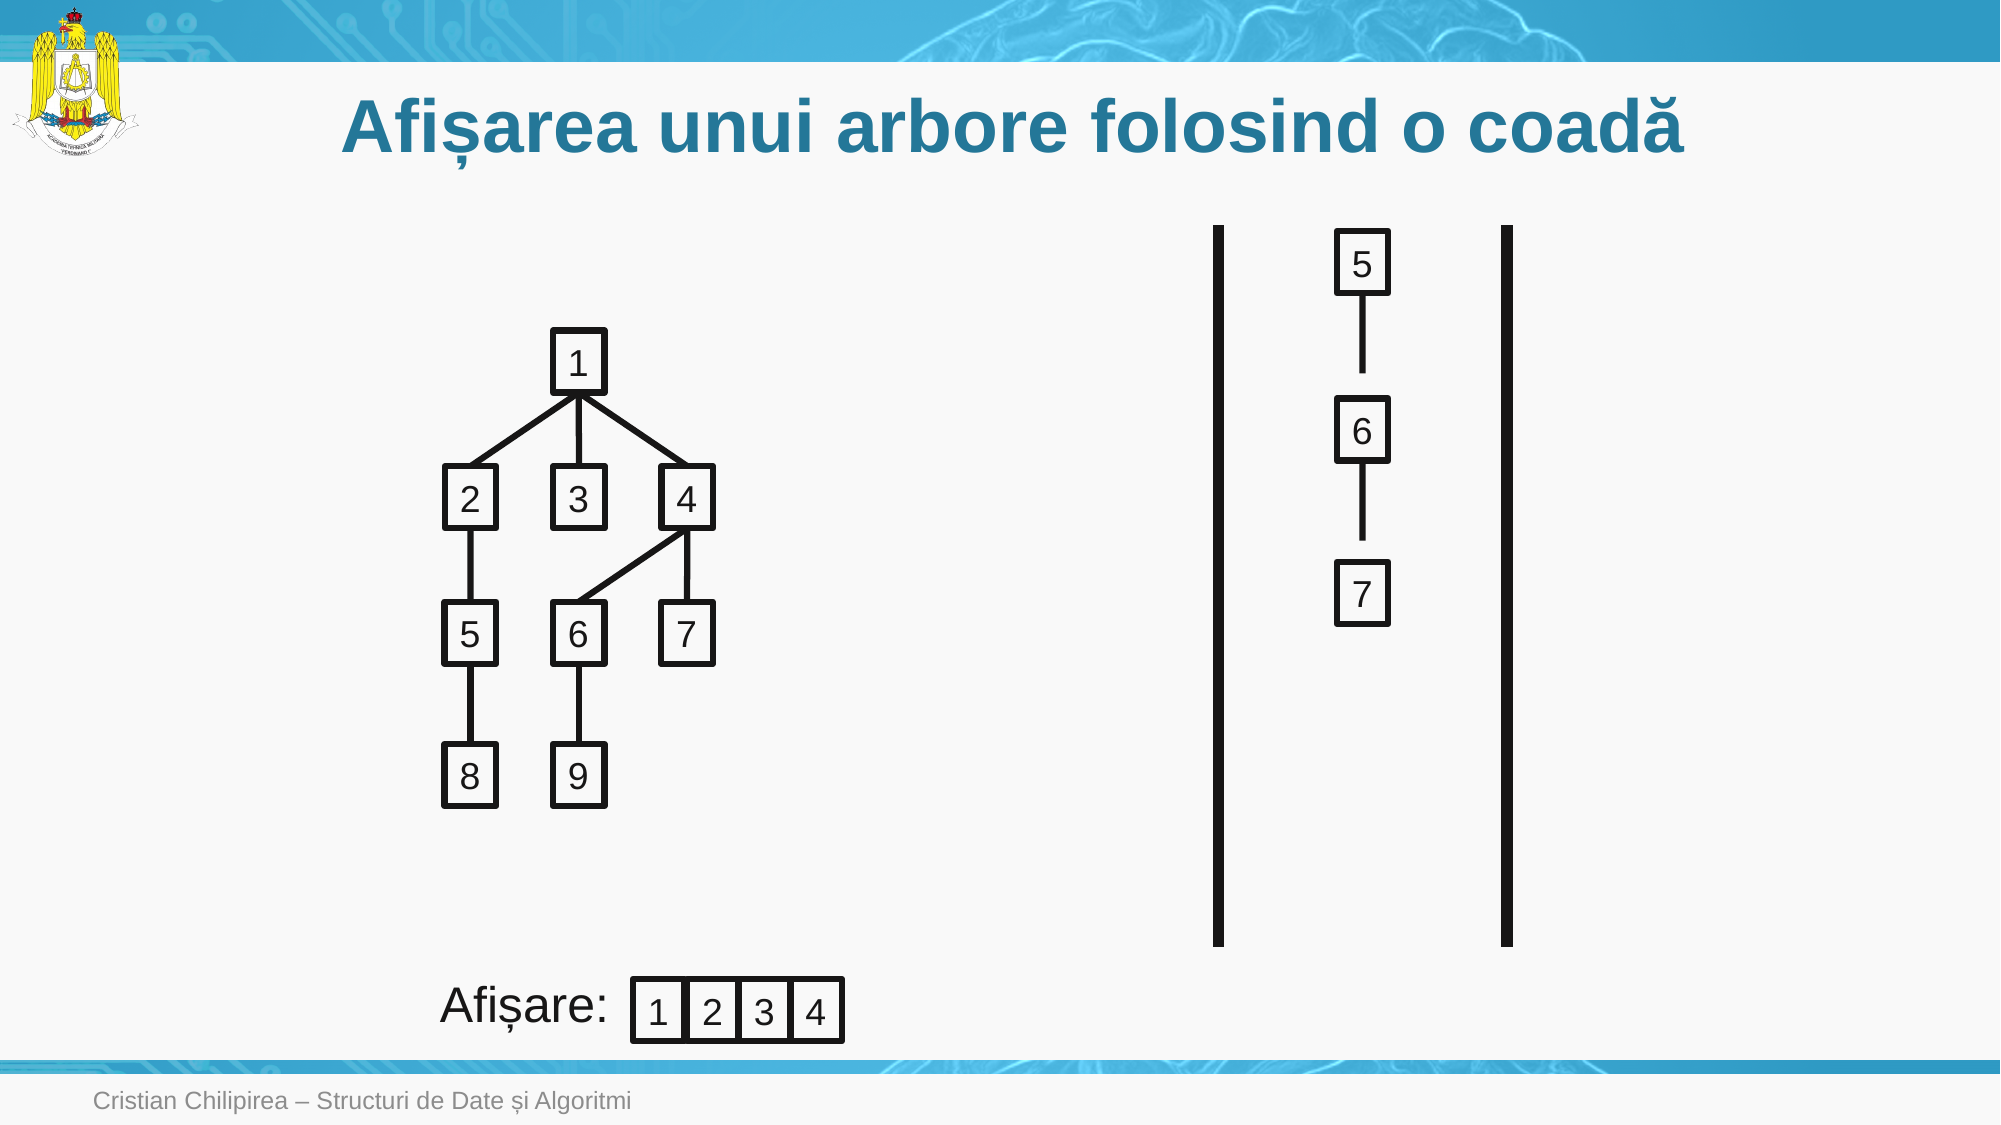

# Afișarea unui arbore folosind o coadă
5
1
6
2
3
4
7
5
6
7
8
9
Afișare:
4
3
2
1
Cristian Chilipirea – Structuri de Date și Algoritmi